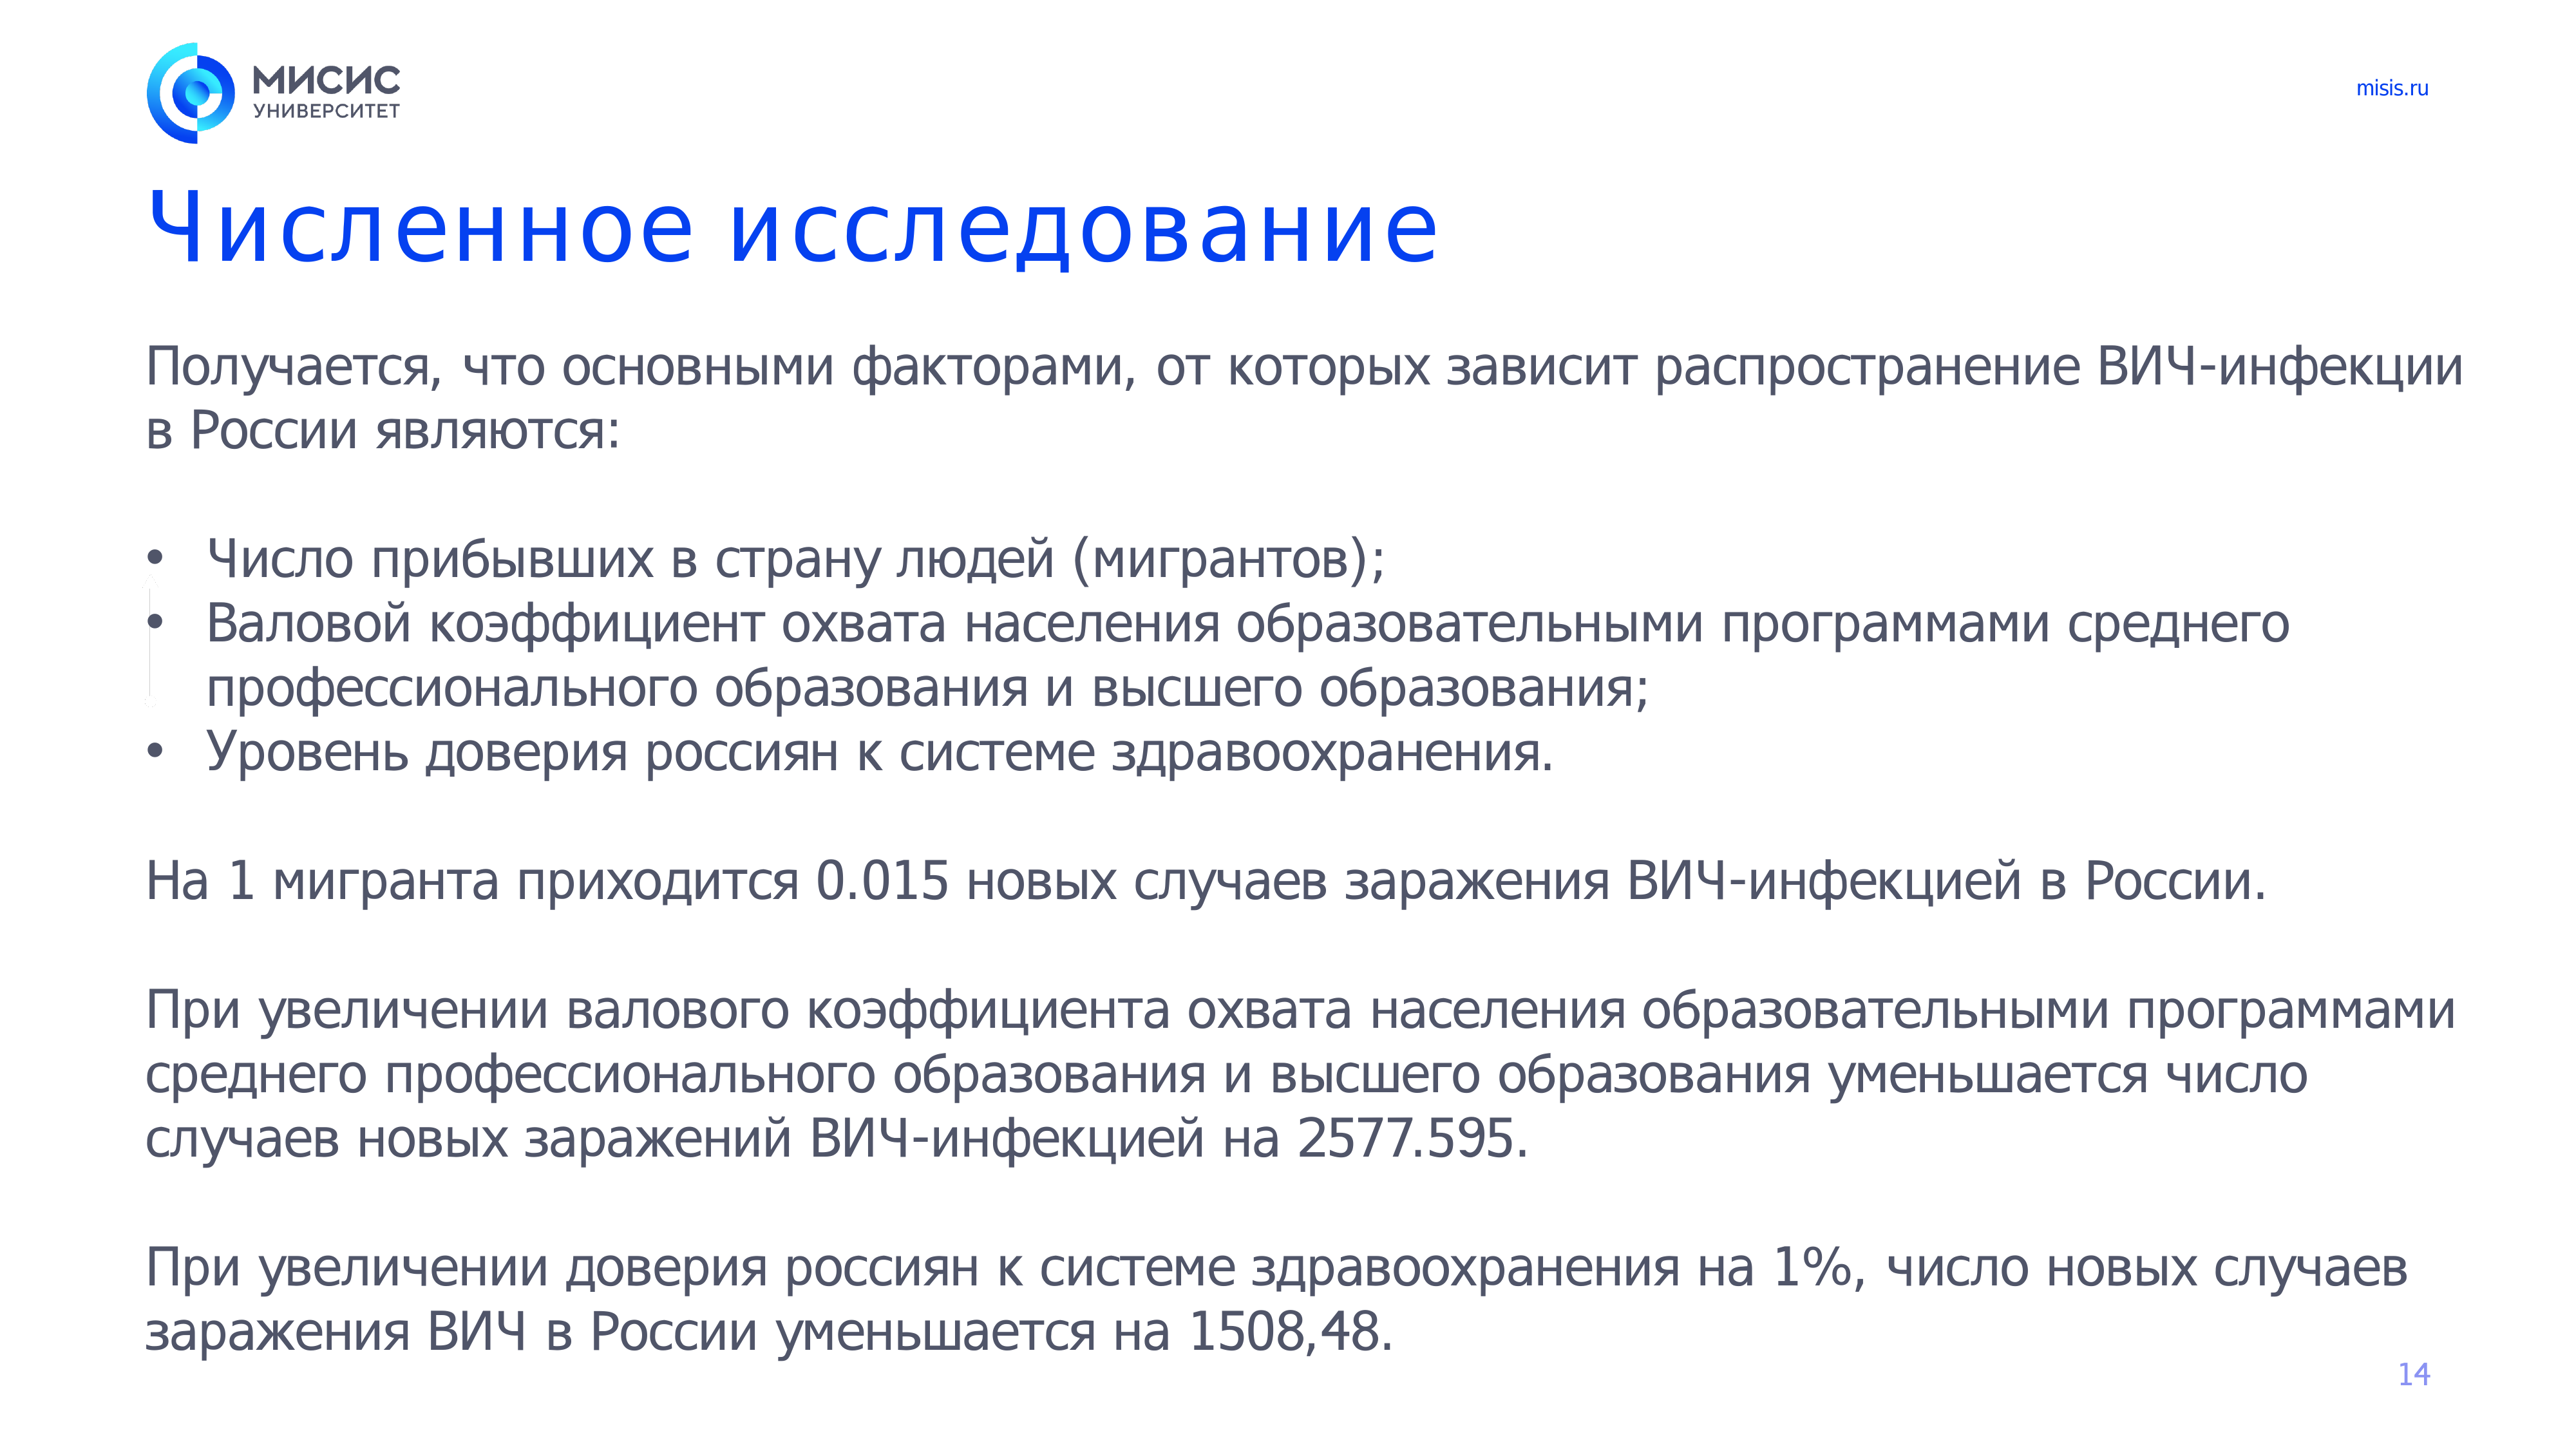

# Численное исследование
Получается, что основными факторами, от которых зависит распространение ВИЧ-инфекции в России являются:

Число прибывших в страну людей (мигрантов);
Валовой коэффициент охвата населения образовательными программами среднего профессионального образования и высшего образования;
Уровень доверия россиян к системе здравоохранения.

На 1 мигранта приходится 0.015 новых случаев заражения ВИЧ-инфекцией в России.

При увеличении валового коэффициента охвата населения образовательными программами среднего профессионального образования и высшего образования уменьшается число случаев новых заражений ВИЧ-инфекцией на 2577.595.

При увеличении доверия россиян к системе здравоохранения на 1%, число новых случаев заражения ВИЧ в России уменьшается на 1508,48.

14